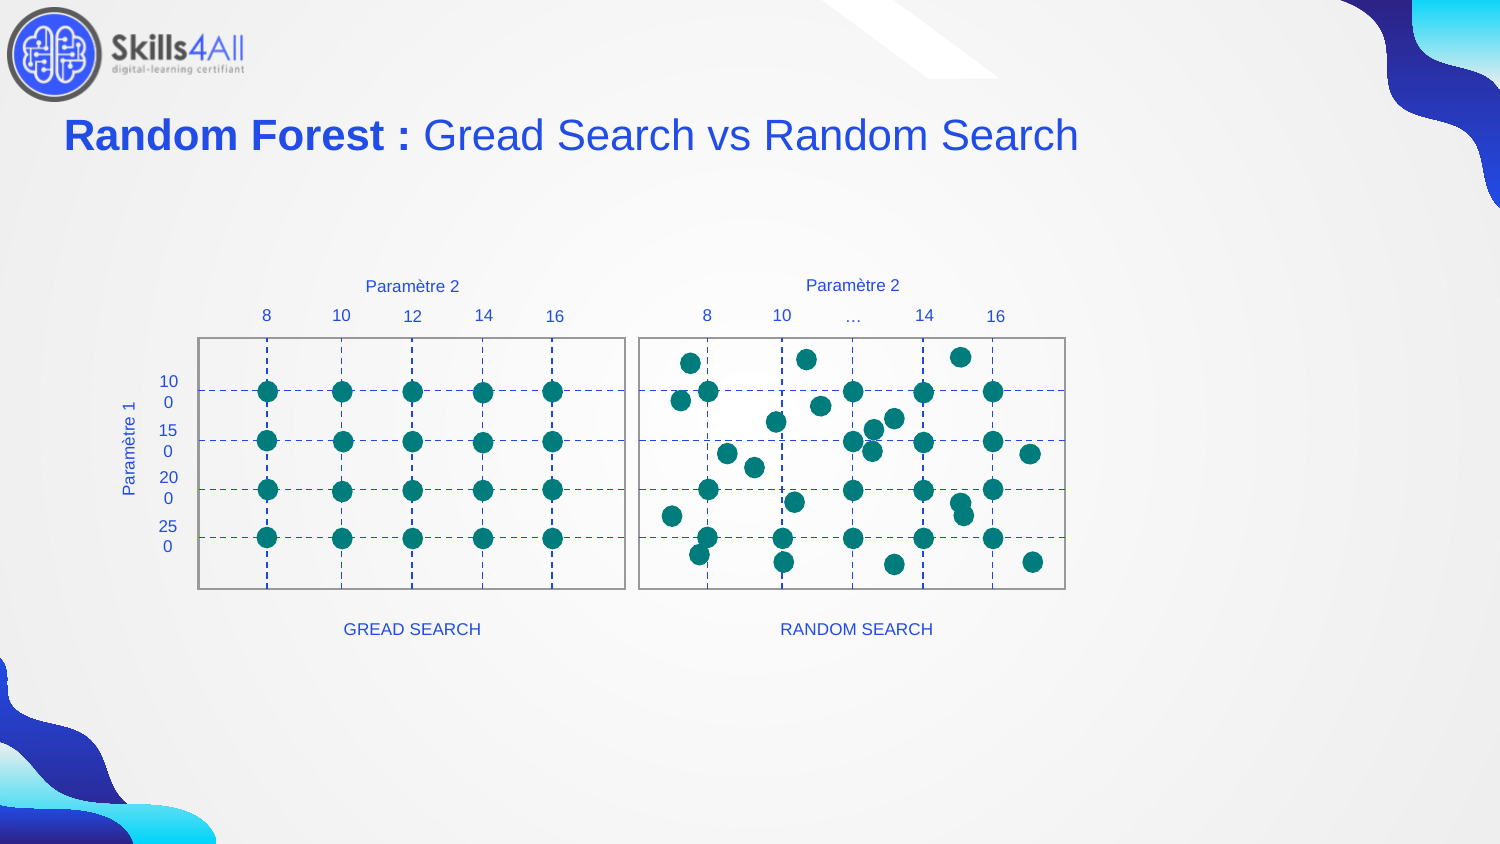

164
# Random Forest : Gread Search vs Random Search
Paramètre 2
8
10
14
16
…

Paramètre 2
8
10
14
16
12

100
150
Paramètre 1
200
250
GREAD SEARCH
RANDOM SEARCH